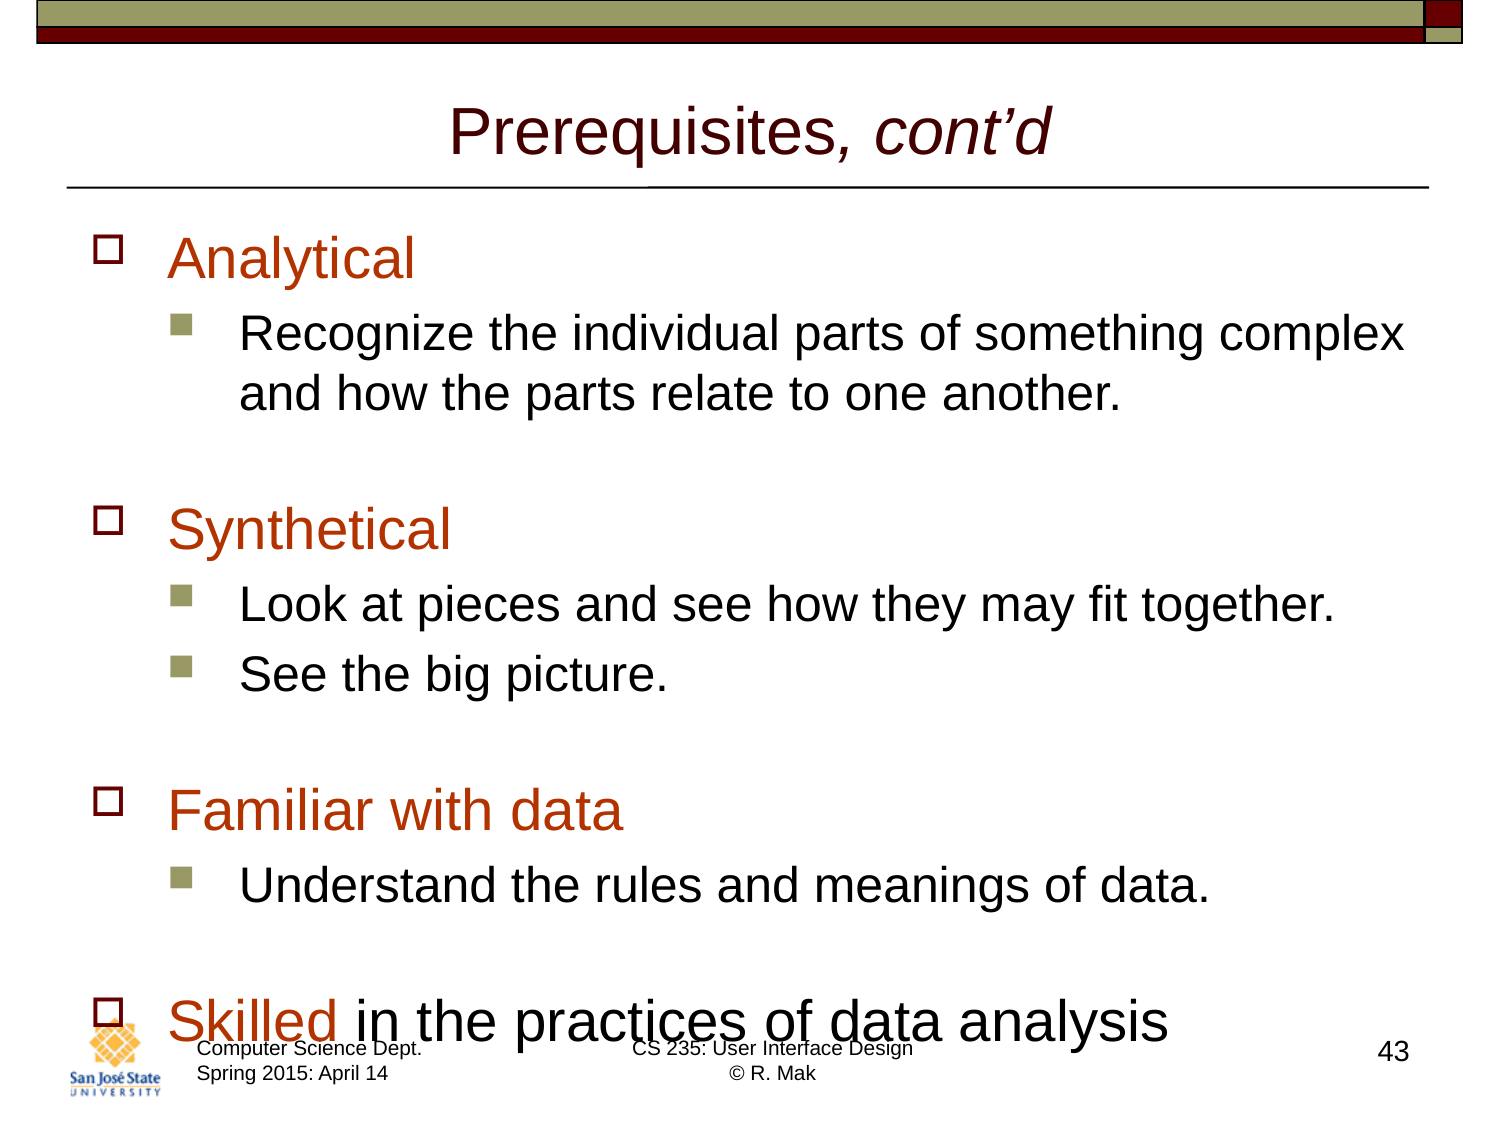

# Prerequisites, cont’d
Analytical
Recognize the individual parts of something complex and how the parts relate to one another.

Synthetical
Look at pieces and see how they may fit together.
See the big picture.

Familiar with data
Understand the rules and meanings of data.

Skilled in the practices of data analysis
43